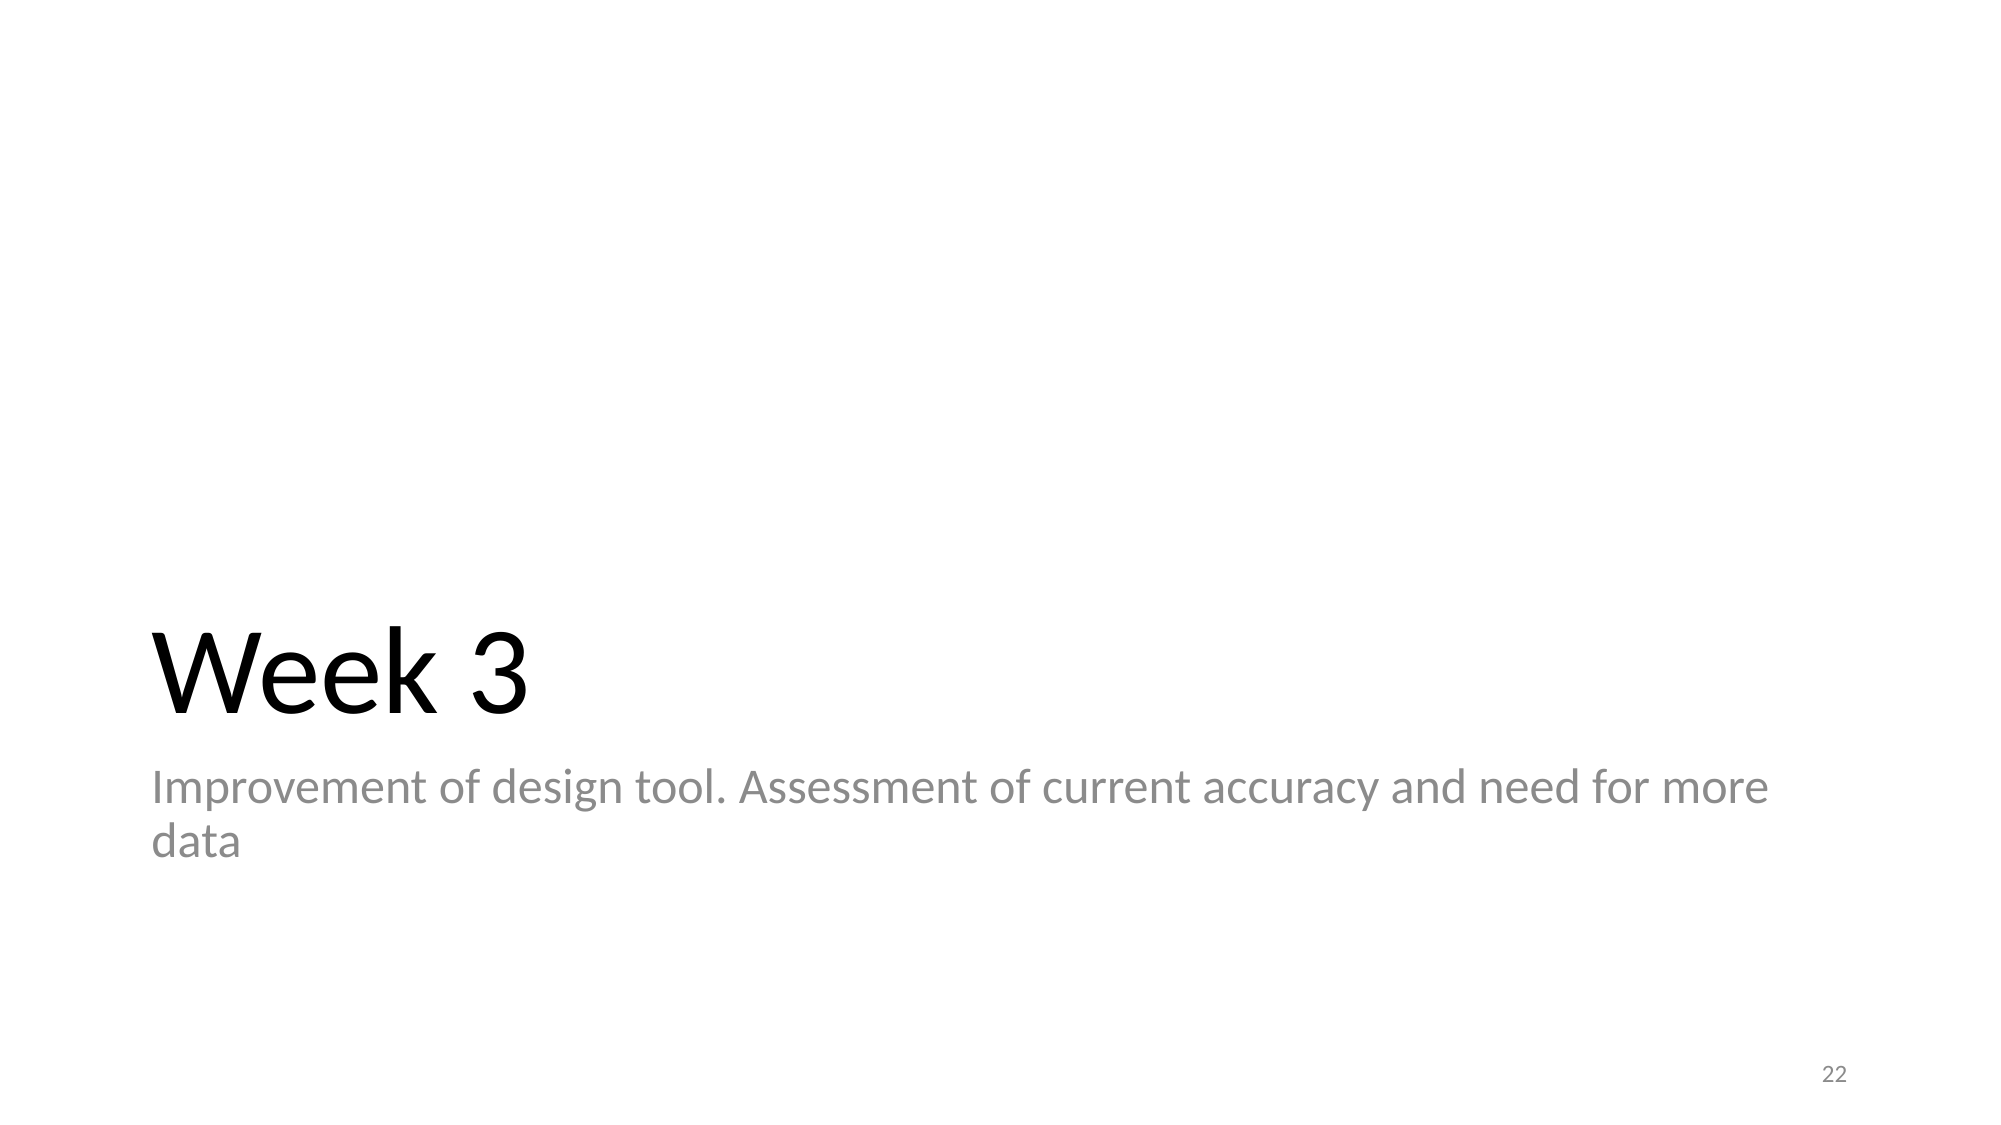

# Week 3
Improvement of design tool. Assessment of current accuracy and need for more data
22